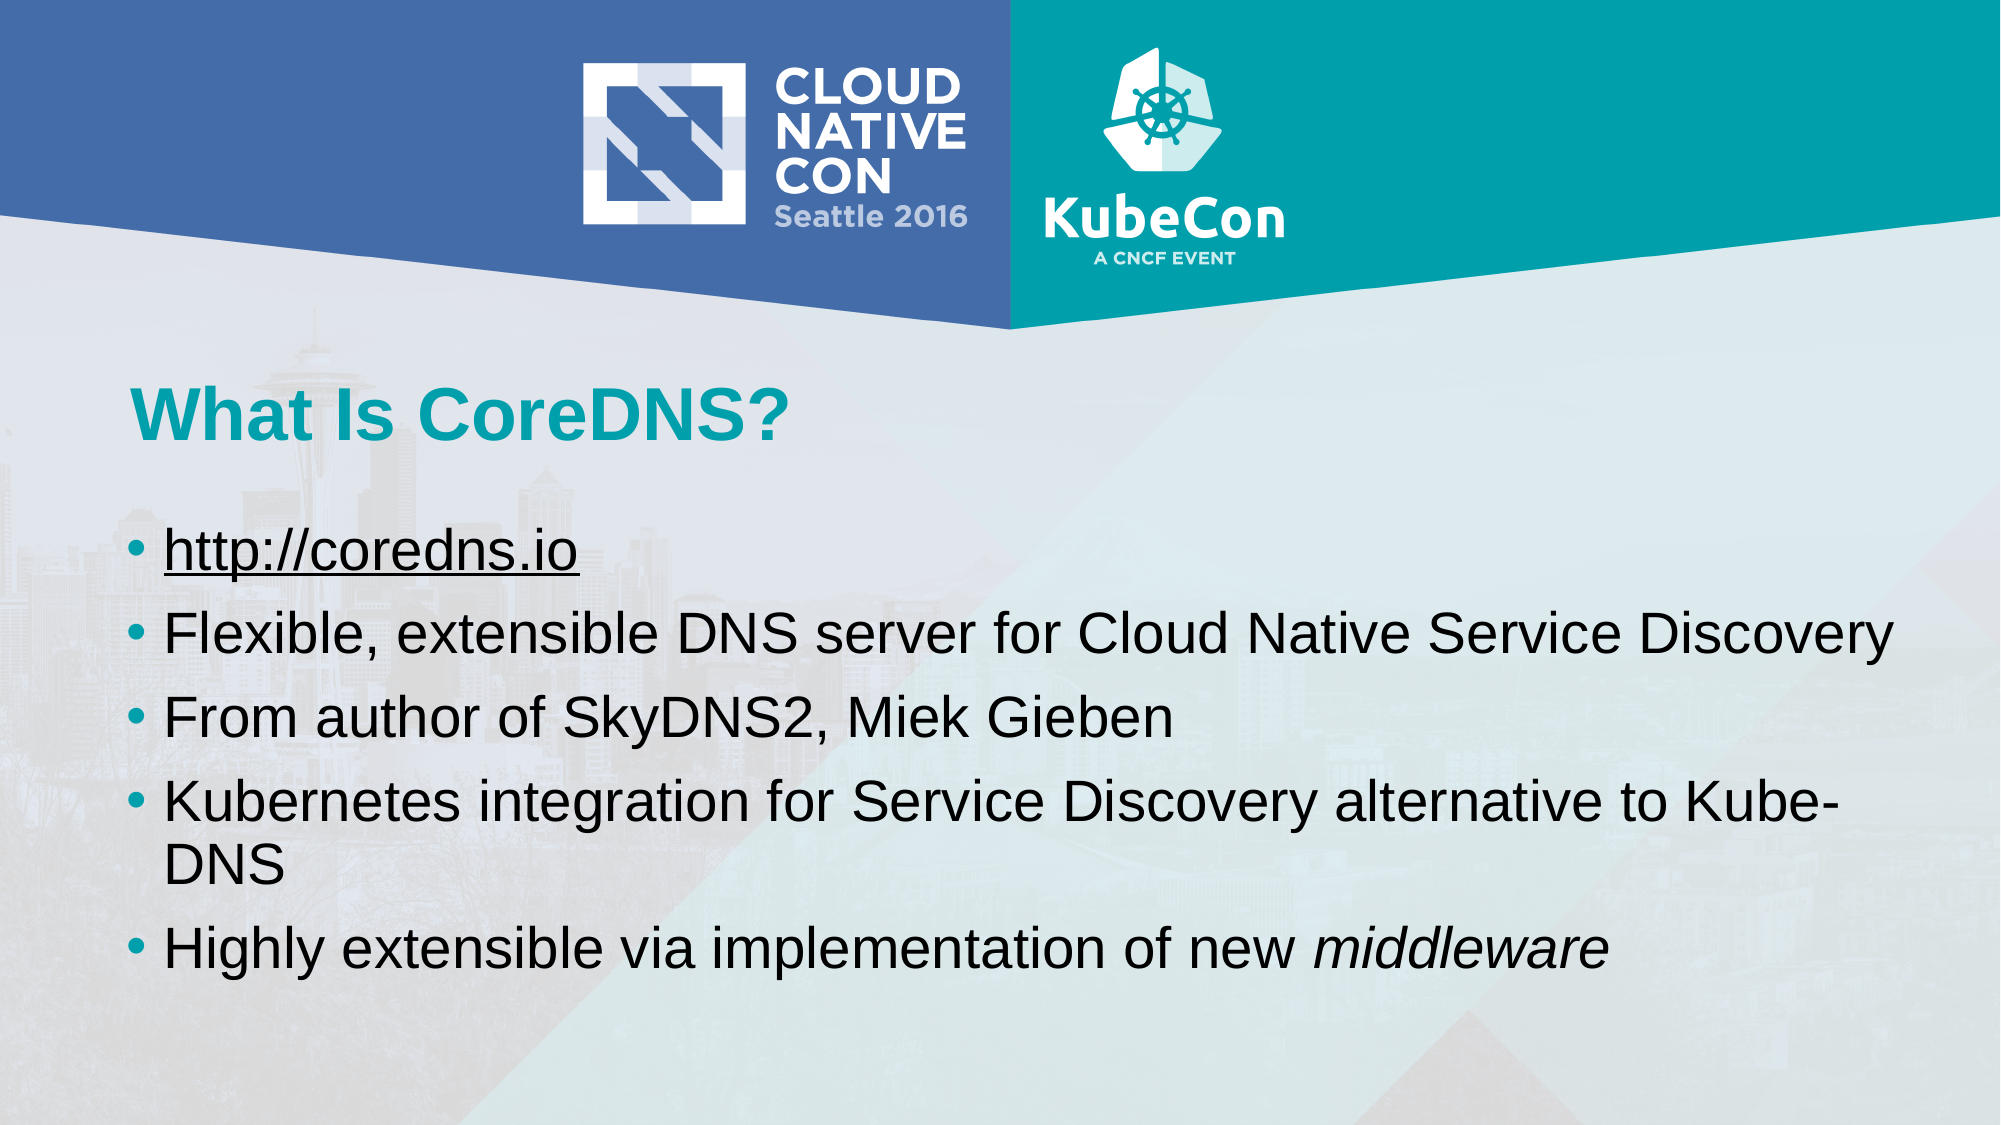

# What Is CoreDNS?
http://coredns.io
Flexible, extensible DNS server for Cloud Native Service Discovery
From author of SkyDNS2, Miek Gieben
Kubernetes integration for Service Discovery alternative to Kube-DNS
Highly extensible via implementation of new middleware